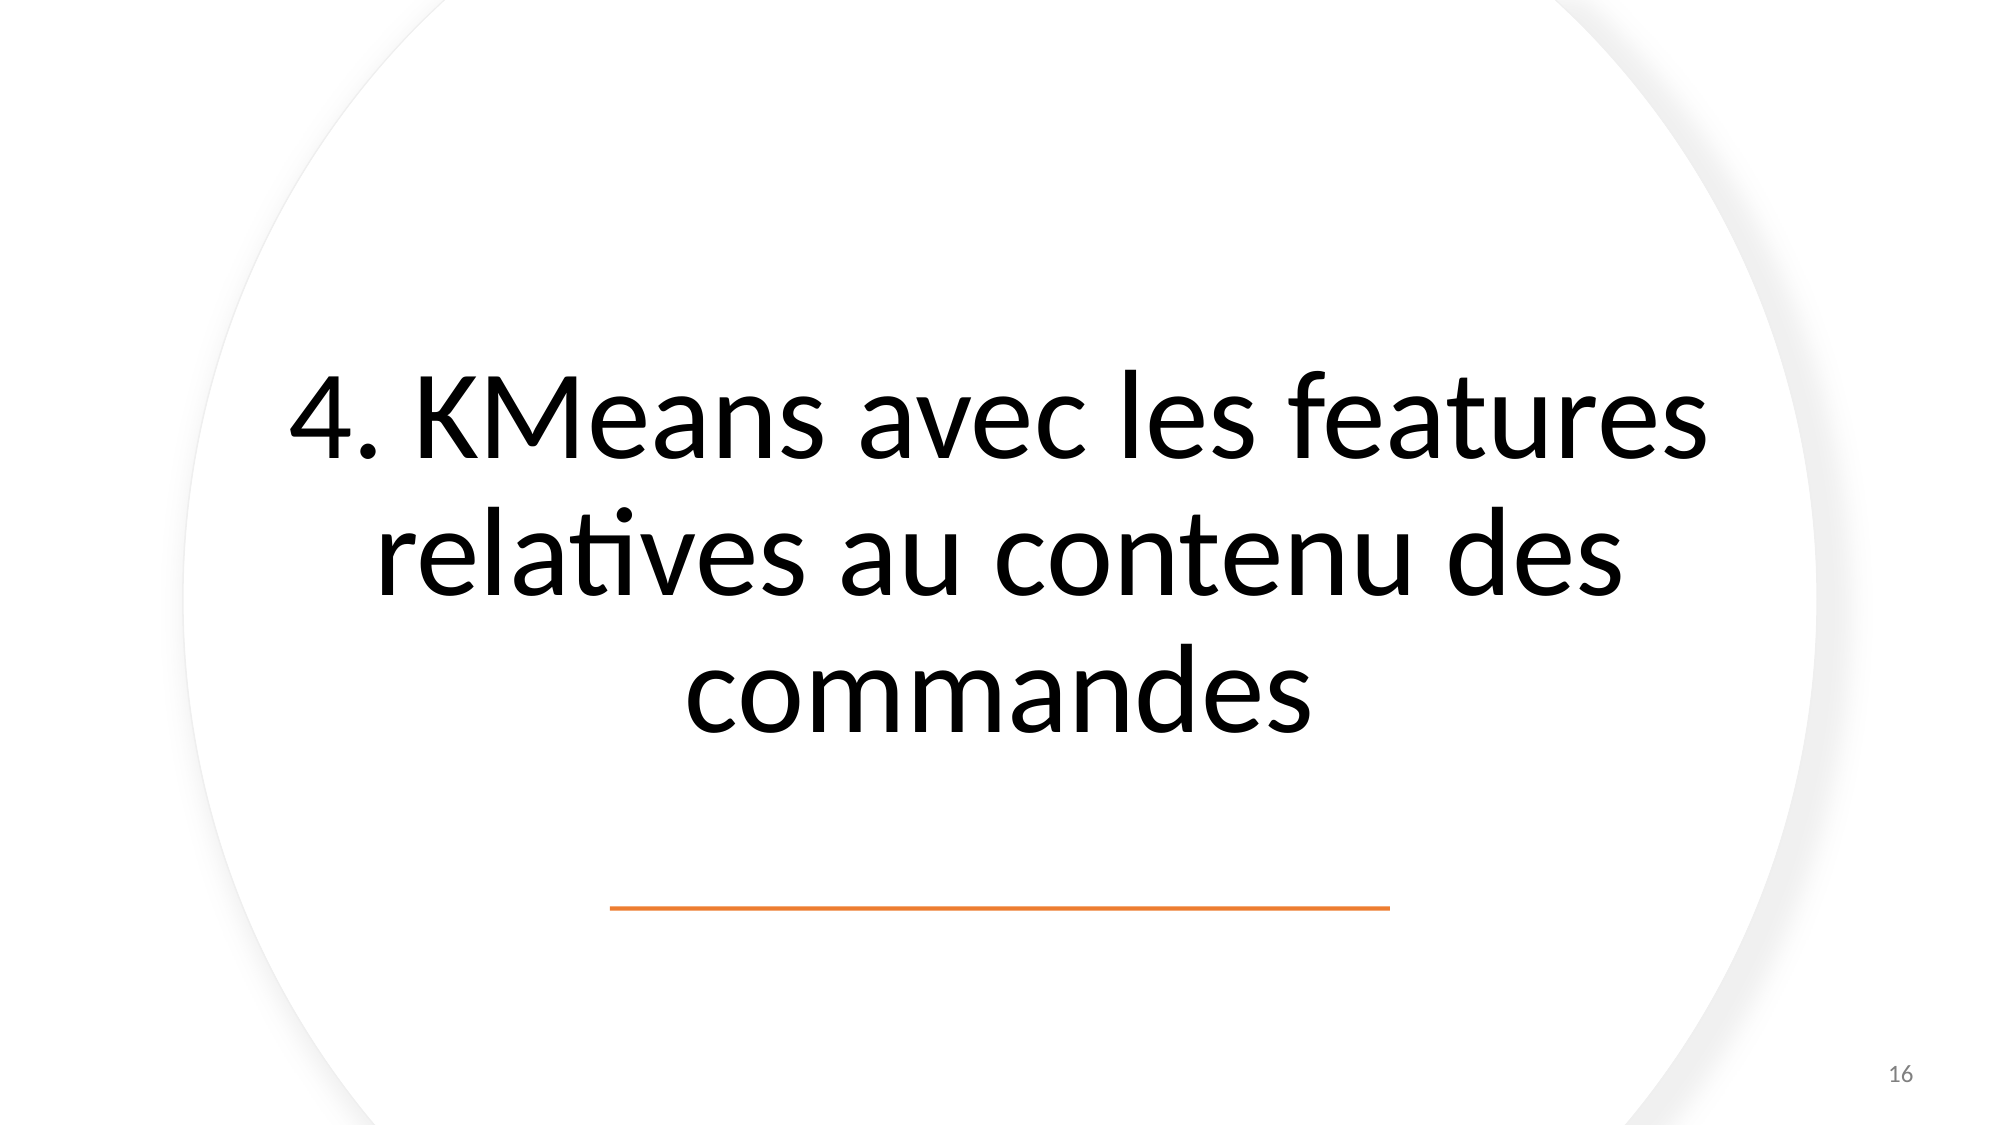

# 4. KMeans avec les features relatives au contenu des commandes

16